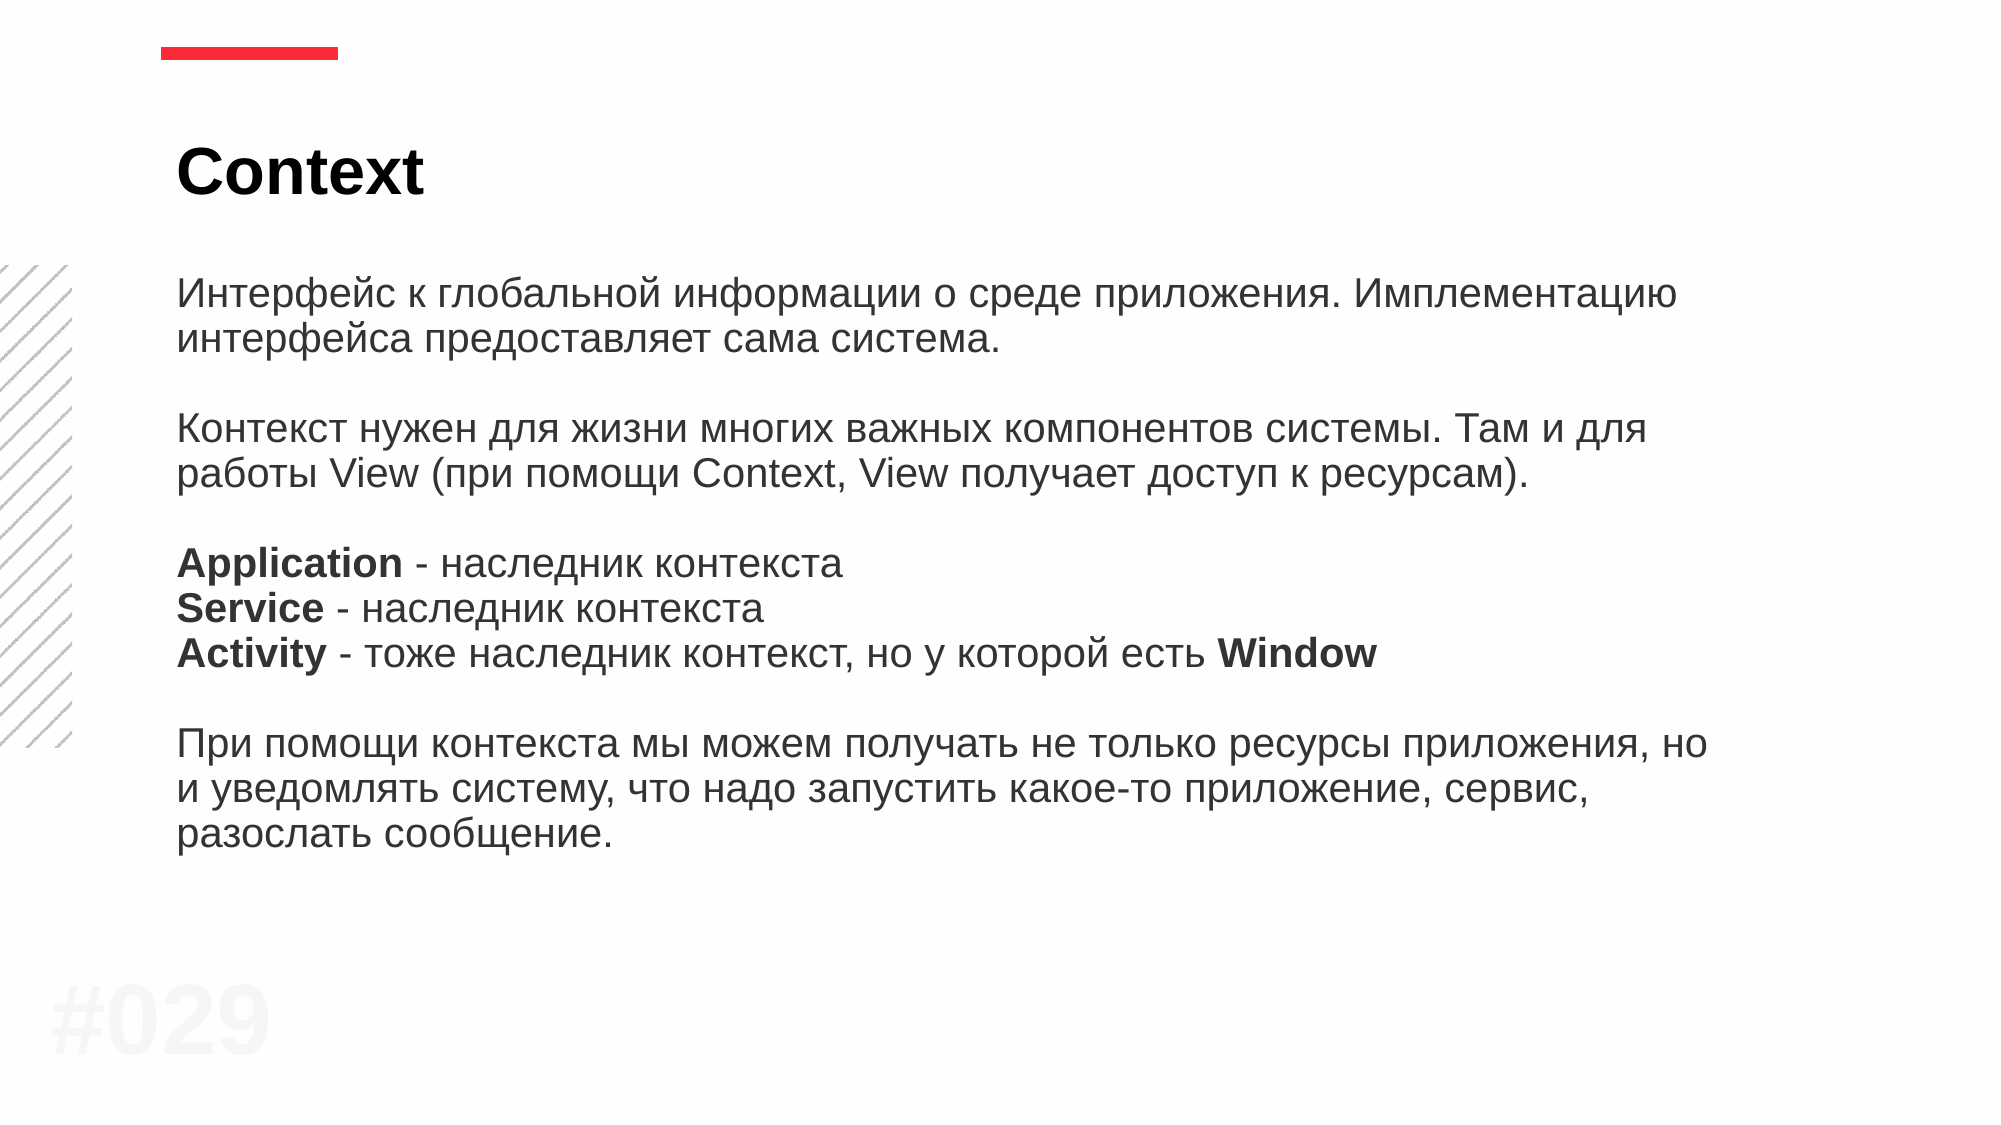

Context
Интерфейс к глобальной информации о среде приложения. Имплементацию интерфейса предоставляет сама система.

Контекст нужен для жизни многих важных компонентов системы. Там и для работы View (при помощи Context, View получает доступ к ресурсам).

Application - наследник контекста
Service - наследник контекста
Activity - тоже наследник контекст, но у которой есть Window

При помощи контекста мы можем получать не только ресурсы приложения, но и уведомлять систему, что надо запустить какое-то приложение, сервис, разослать сообщение.
#029